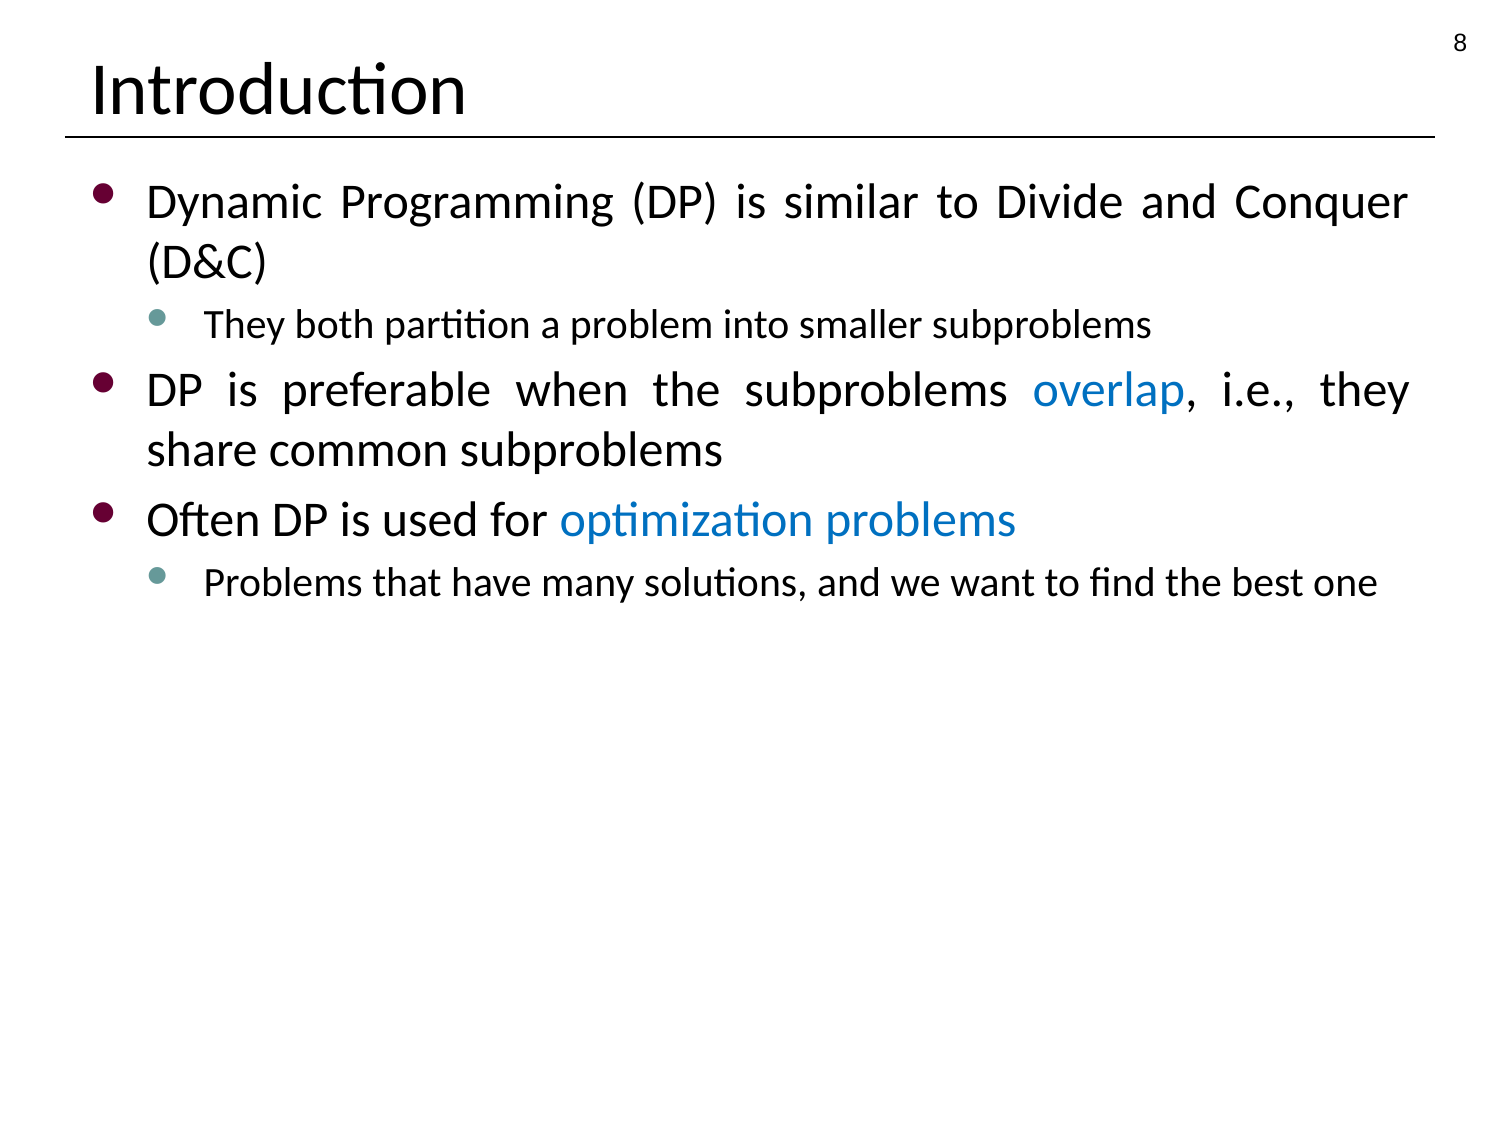

8
# Introduction
Dynamic Programming (DP) is similar to Divide and Conquer (D&C)
They both partition a problem into smaller subproblems
DP is preferable when the subproblems overlap, i.e., they share common subproblems
Often DP is used for optimization problems
Problems that have many solutions, and we want to find the best one